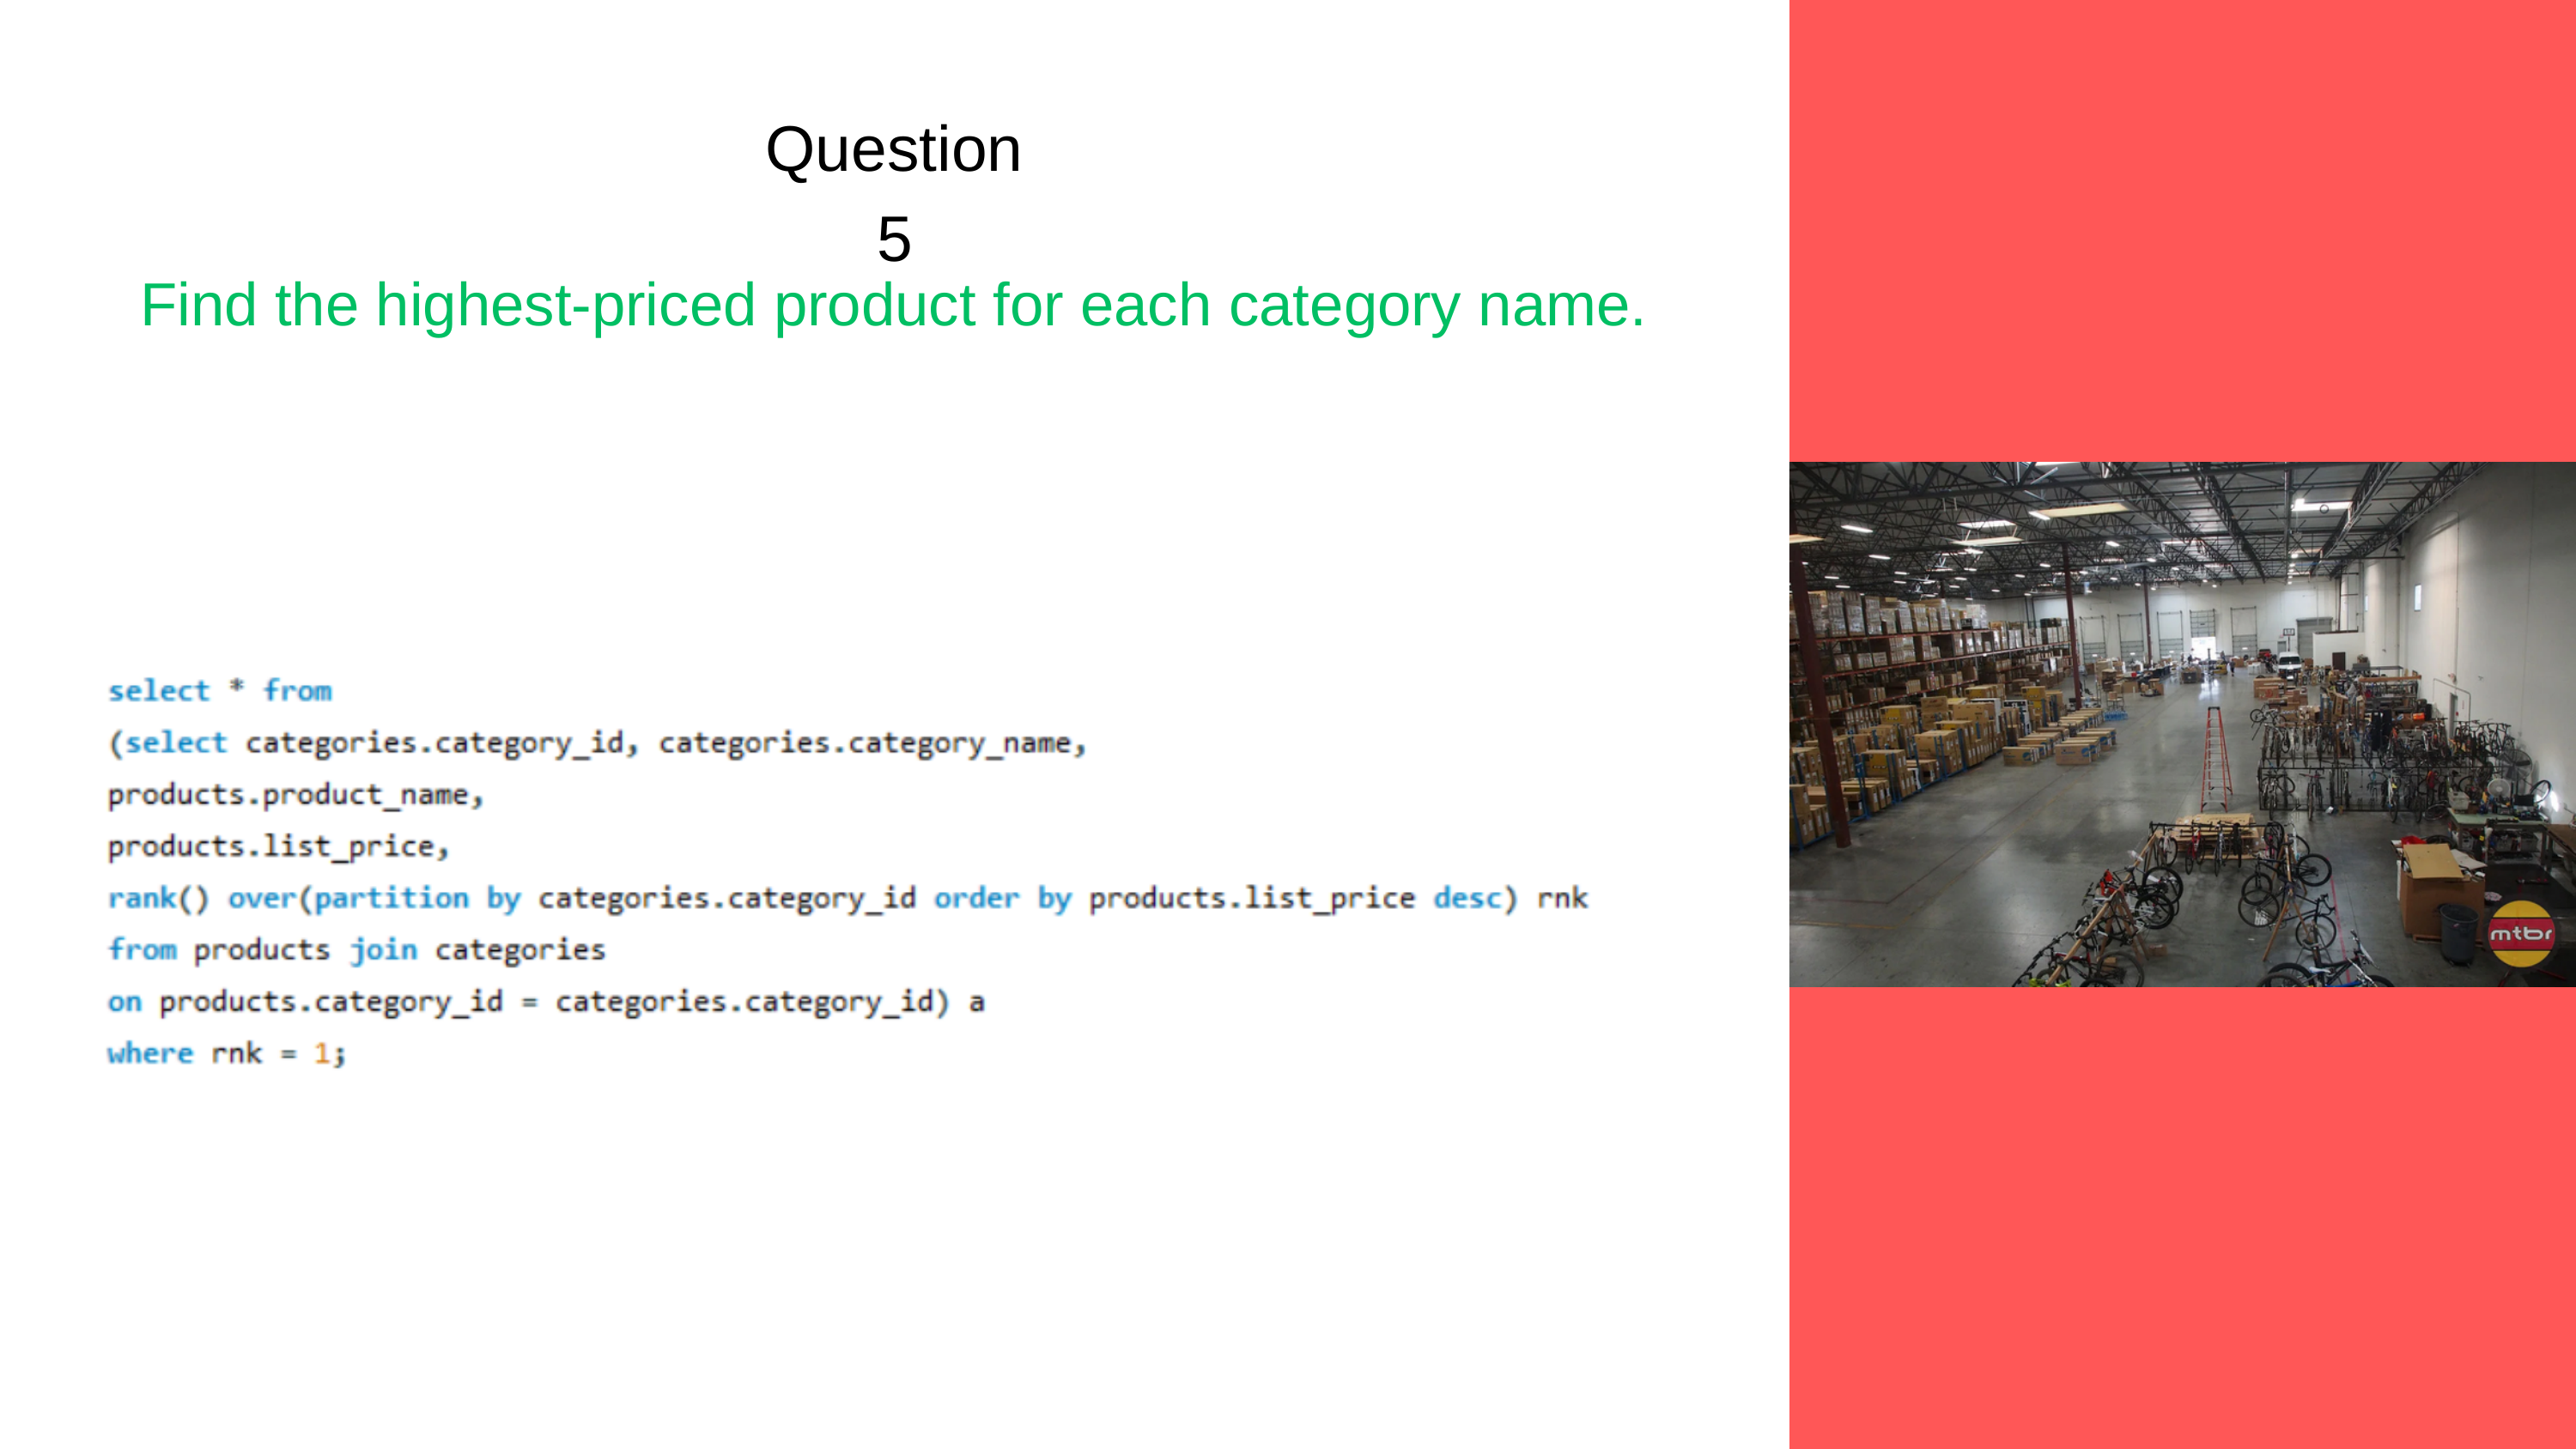

Question 5

Find the highest-priced product for each category name.